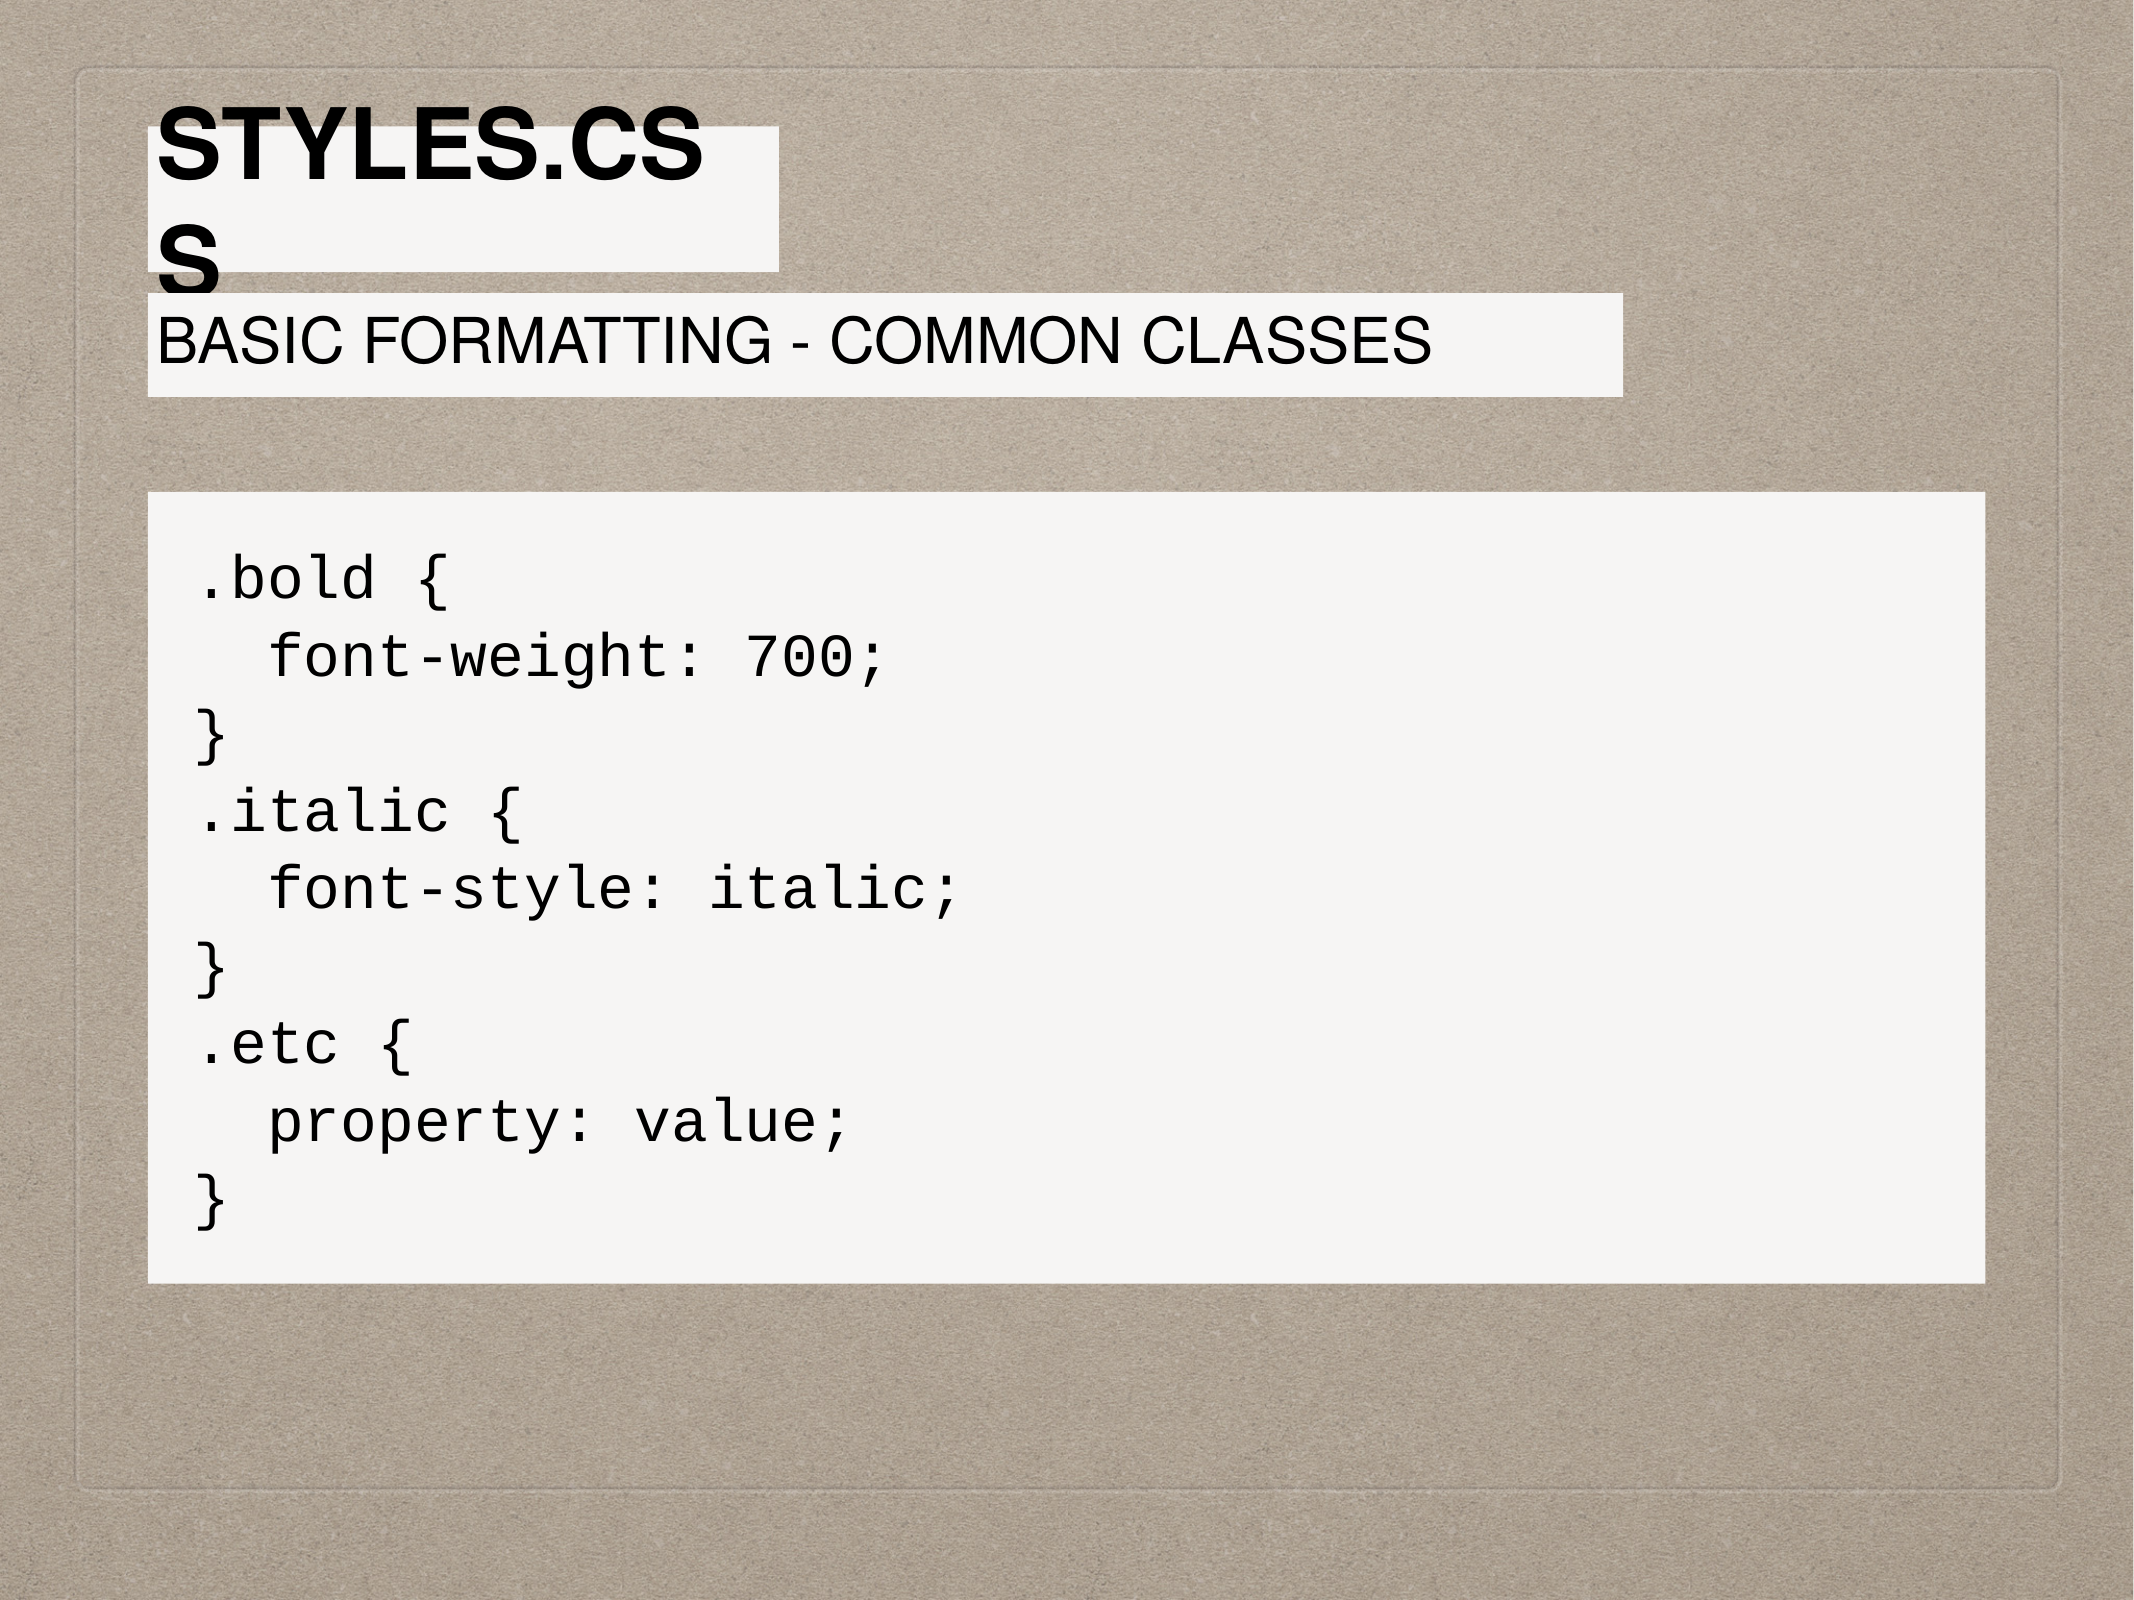

styles.css
BASIC FORMATTING - COMMON CLASSES
.bold {
font-weight: 700;
}
.italic {
font-style: italic;
}
.etc {
  property: value;
}